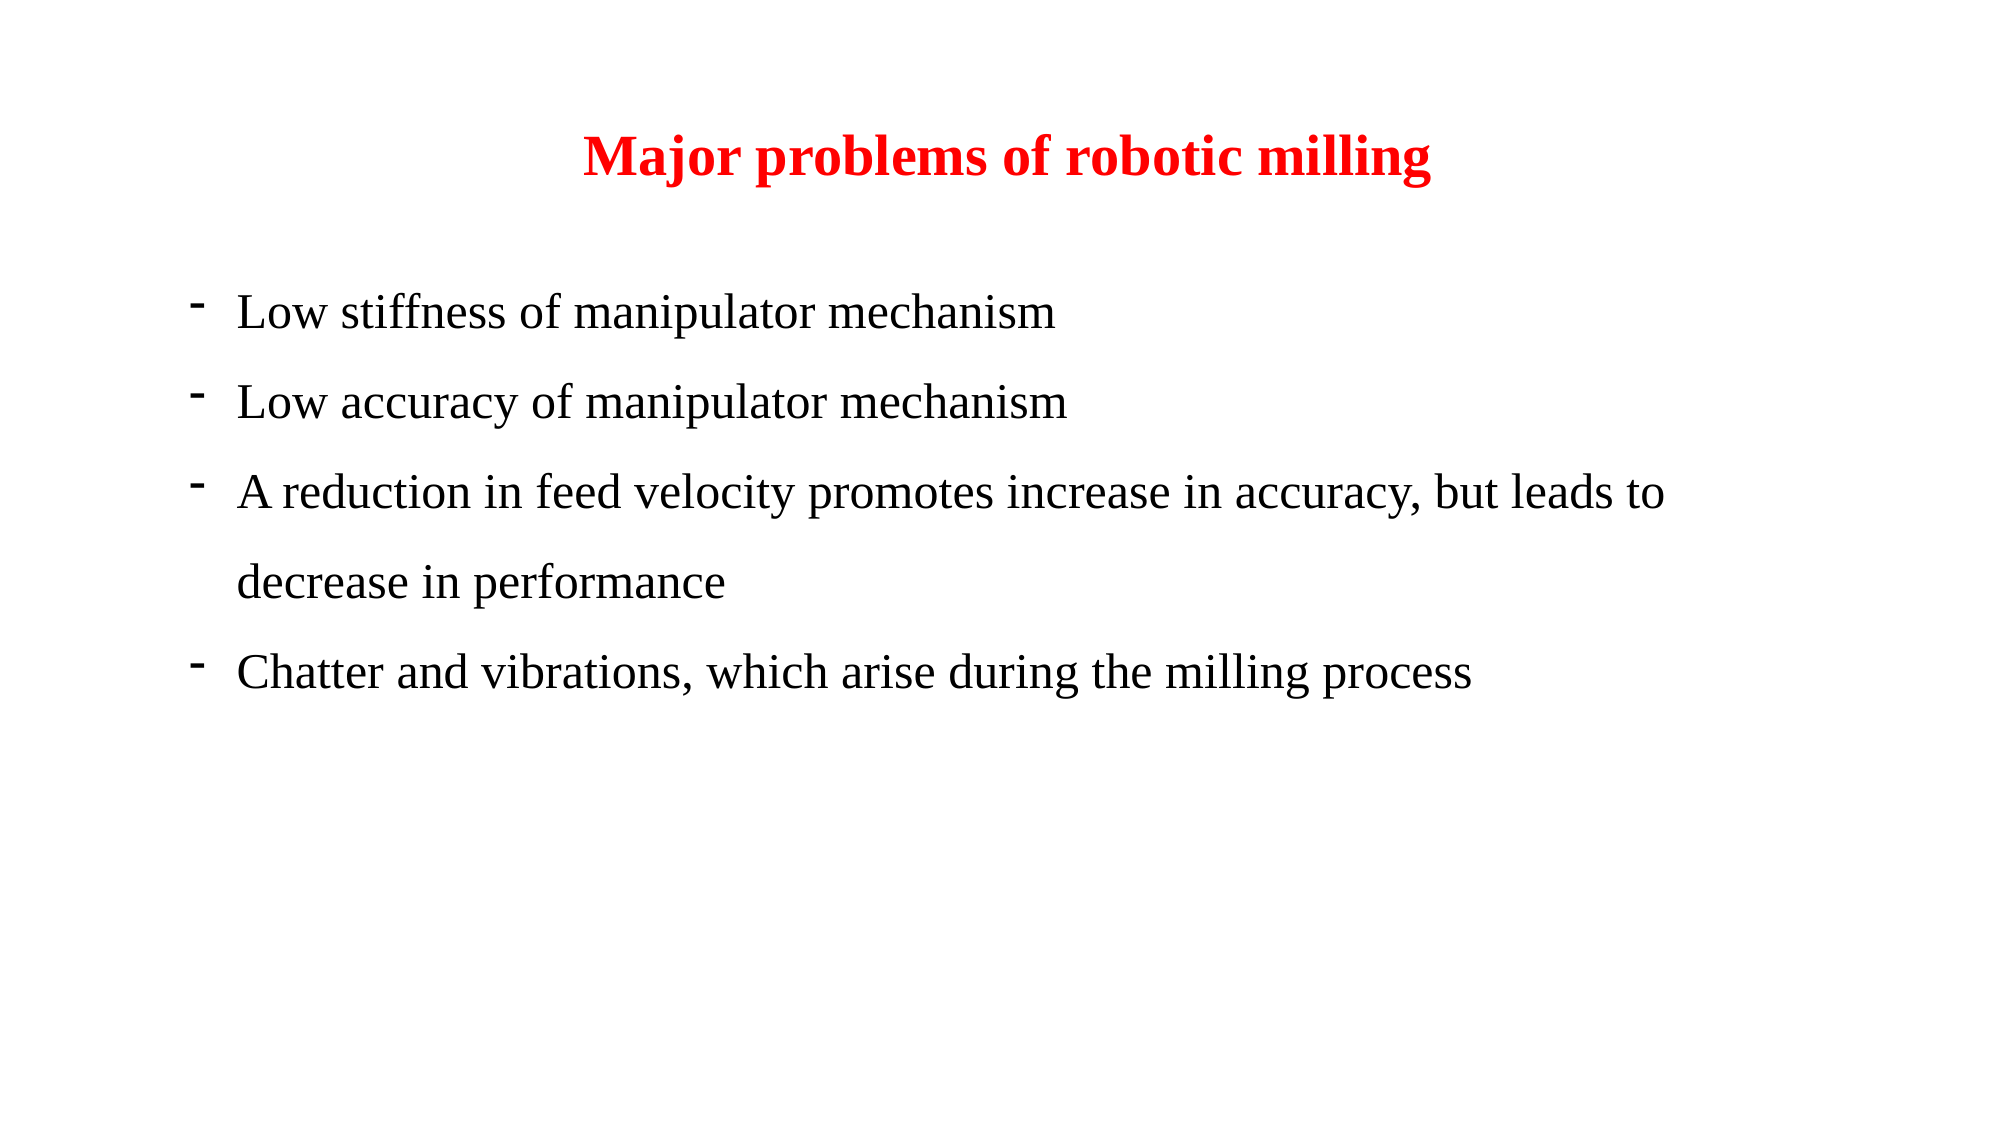

Major problems of robotic milling
Low stiffness of manipulator mechanism
Low accuracy of manipulator mechanism
A reduction in feed velocity promotes increase in accuracy, but leads to decrease in performance
Chatter and vibrations, which arise during the milling process